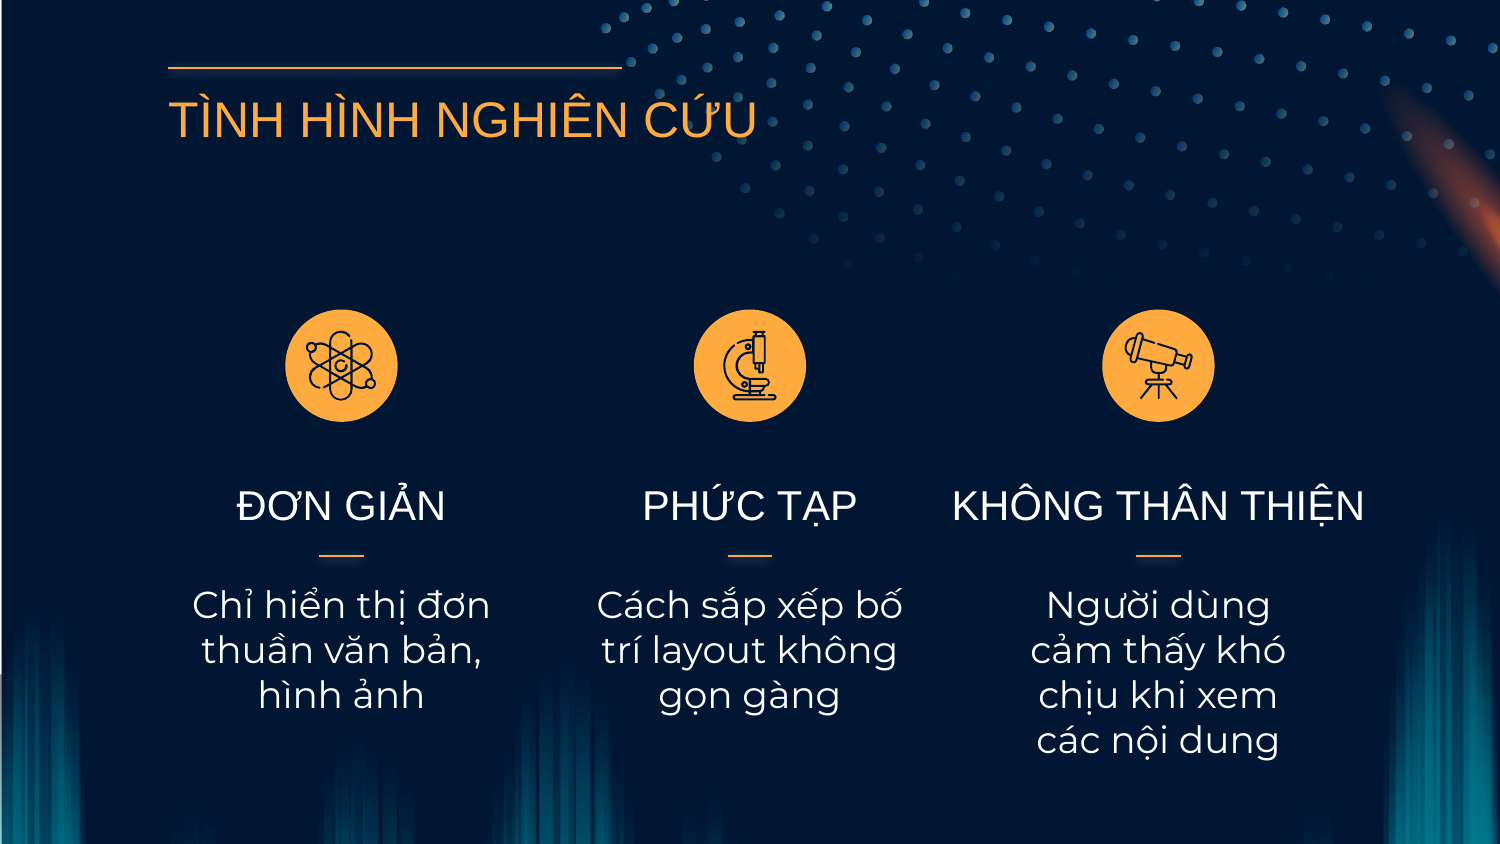

TÌNH HÌNH NGHIÊN CỨU

KHÔNG THÂN THIỆN
ĐƠN GIẢN
# PHỨC TẠP
Chỉ hiển thị đơn thuần văn bản, hình ảnh
Cách sắp xếp bố trí layout không gọn gàng
Người dùng cảm thấy khó chịu khi xem các nội dung